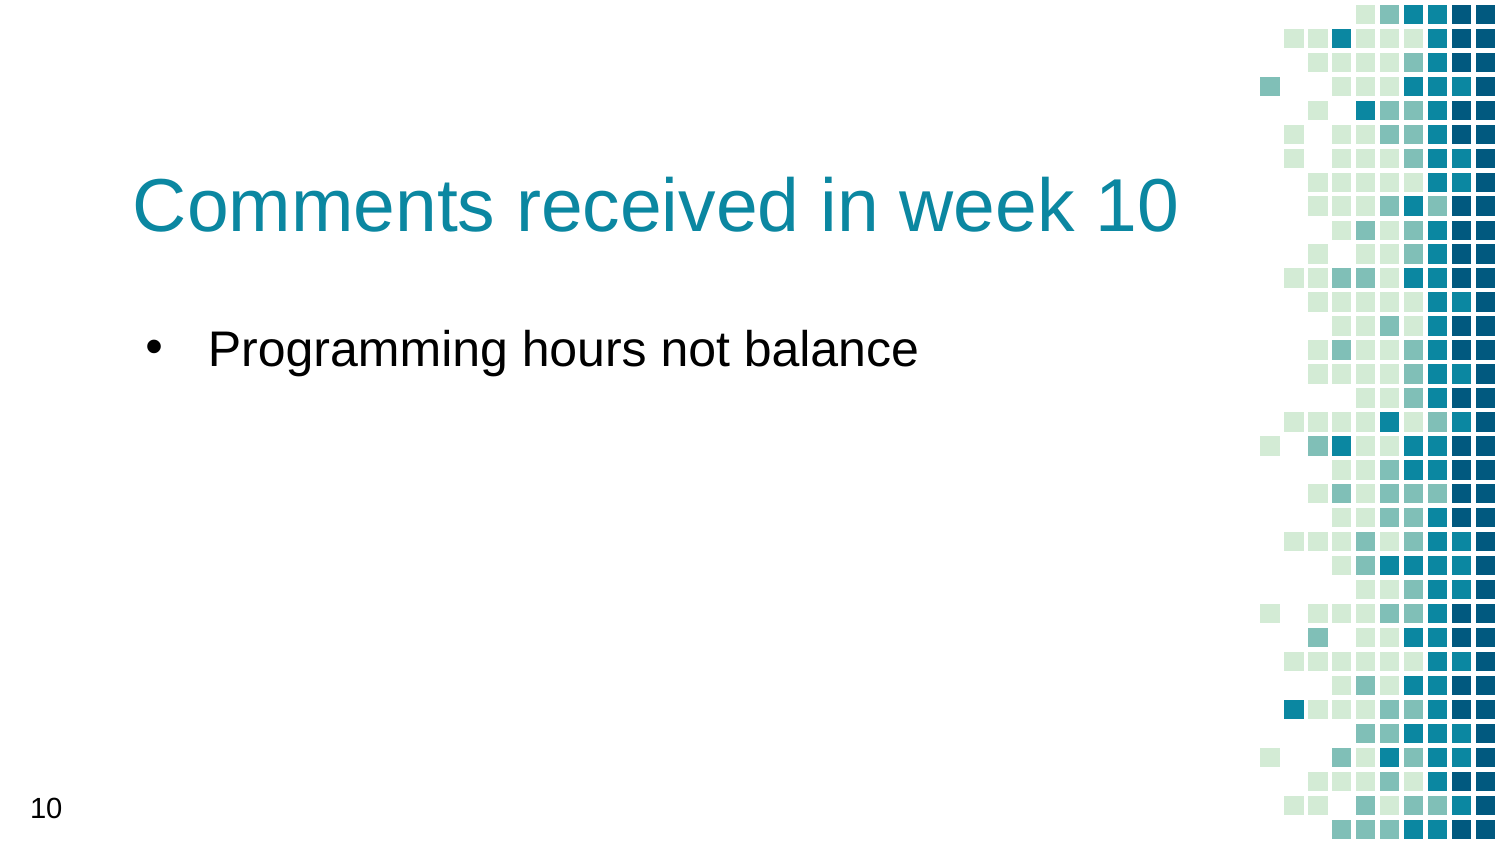

# Comments received in week 10
Programming hours not balance

10